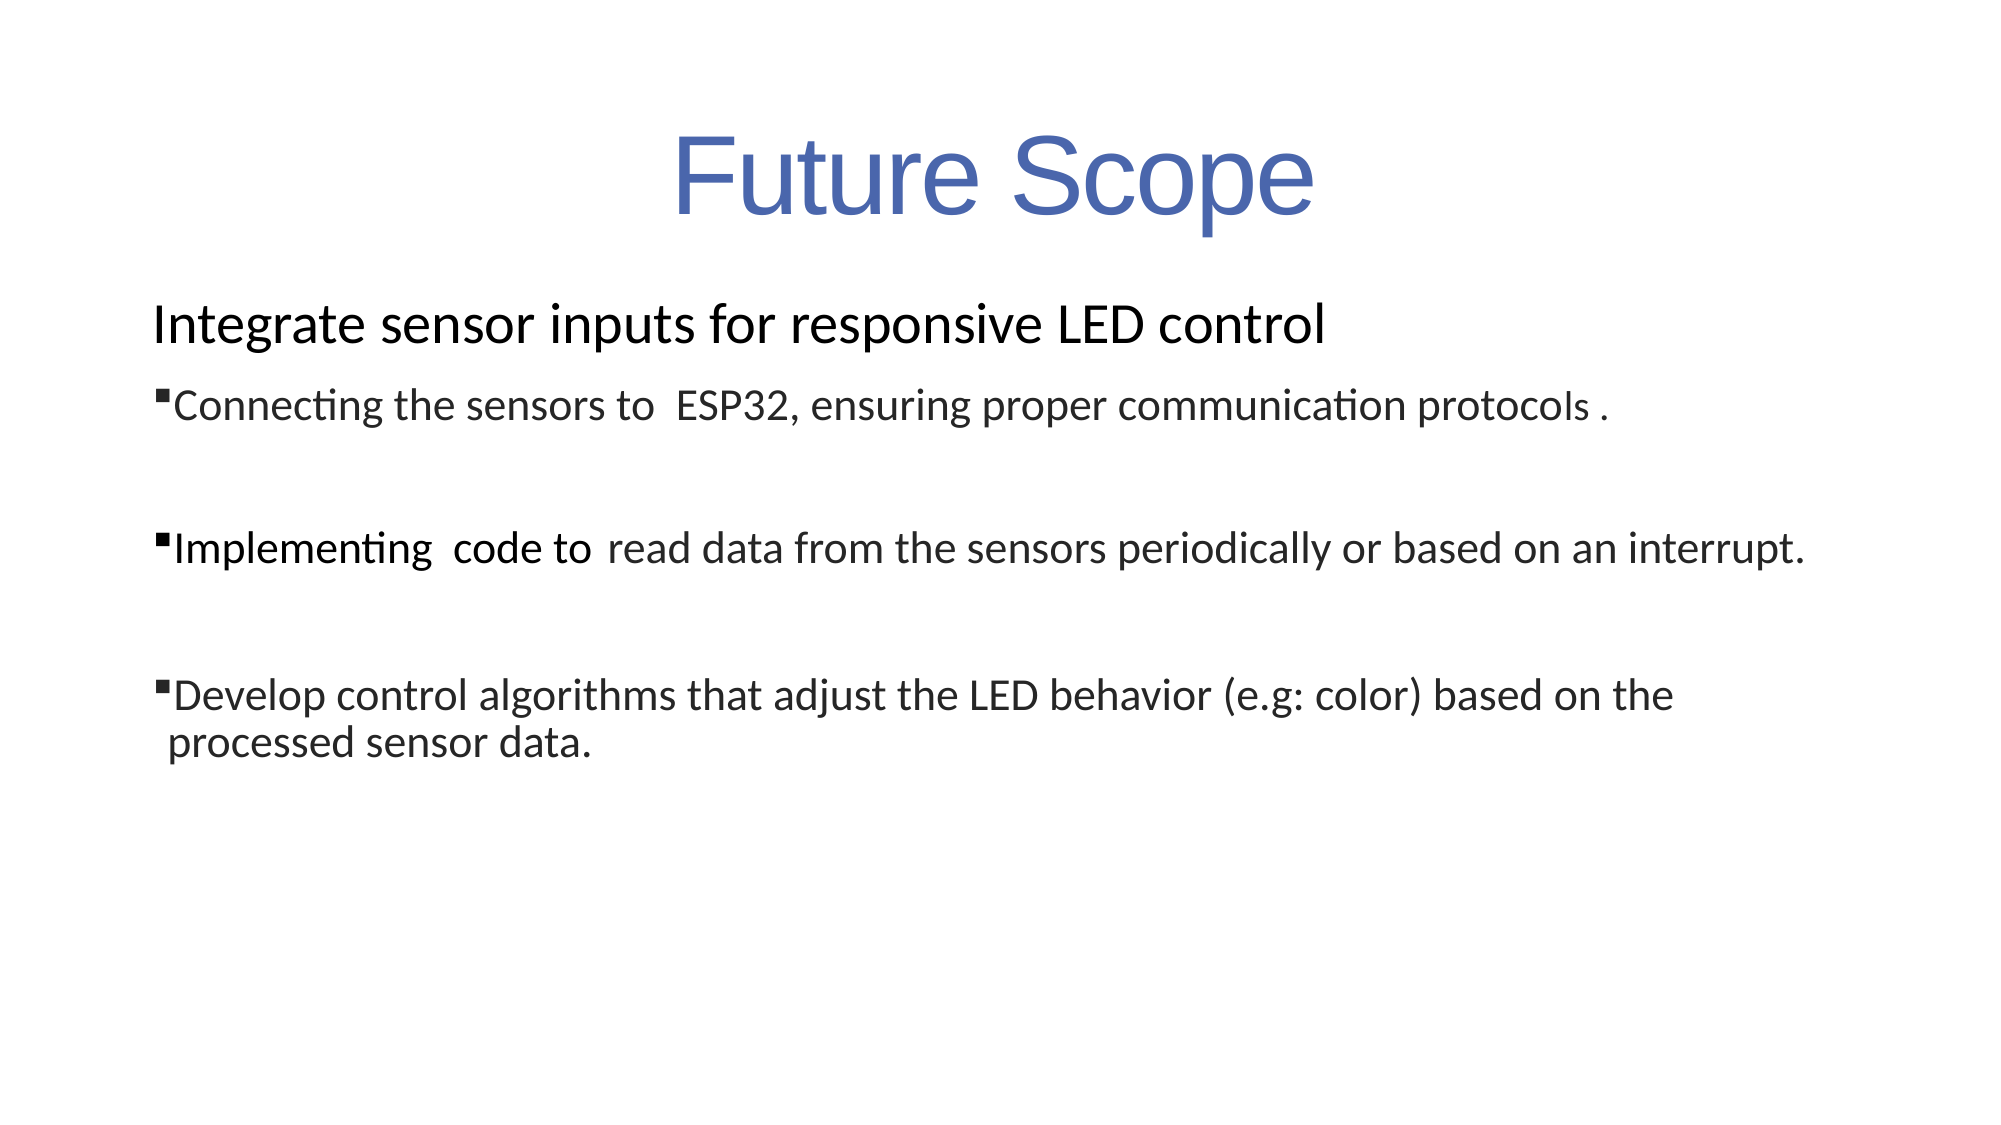

# Future Scope
Integrate sensor inputs for responsive LED control
Connecting the sensors to  ESP32, ensuring proper communication protocols .

Implementing  code to  read data from the sensors periodically or based on an interrupt.

Develop control algorithms that adjust the LED behavior (e.g: color) based on the processed sensor data.